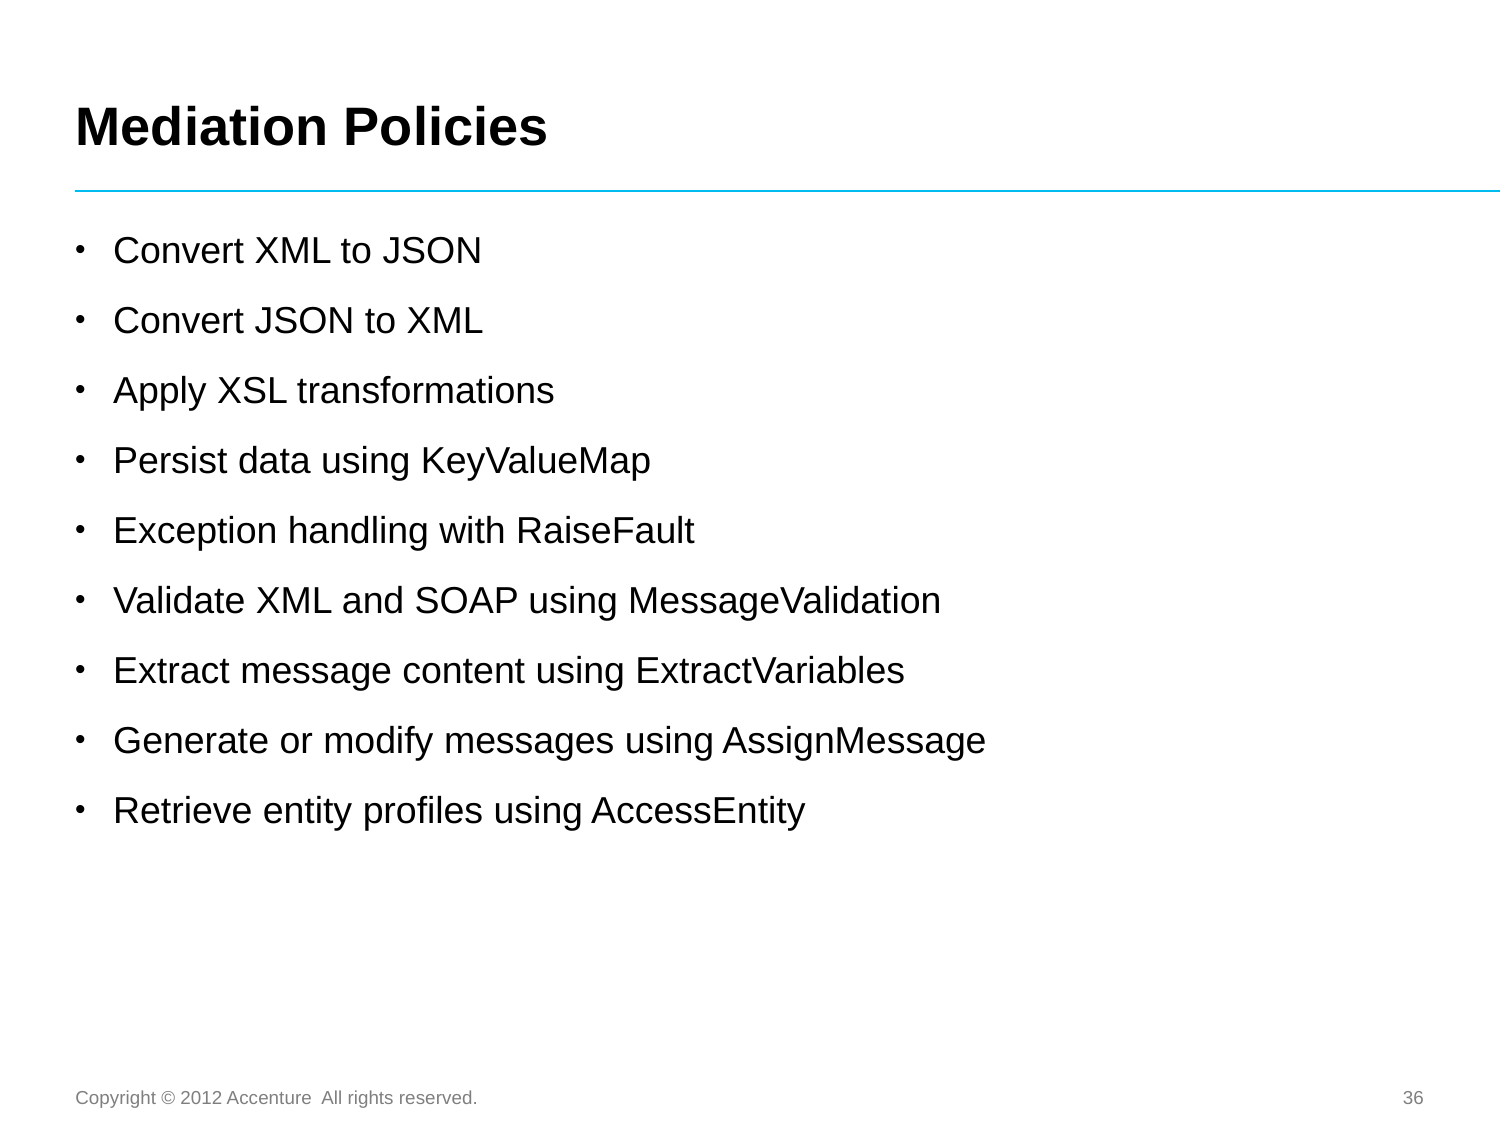

# Mediation Policies
Convert XML to JSON
Convert JSON to XML
Apply XSL transformations
Persist data using KeyValueMap
Exception handling with RaiseFault
Validate XML and SOAP using MessageValidation
Extract message content using ExtractVariables
Generate or modify messages using AssignMessage
Retrieve entity profiles using AccessEntity